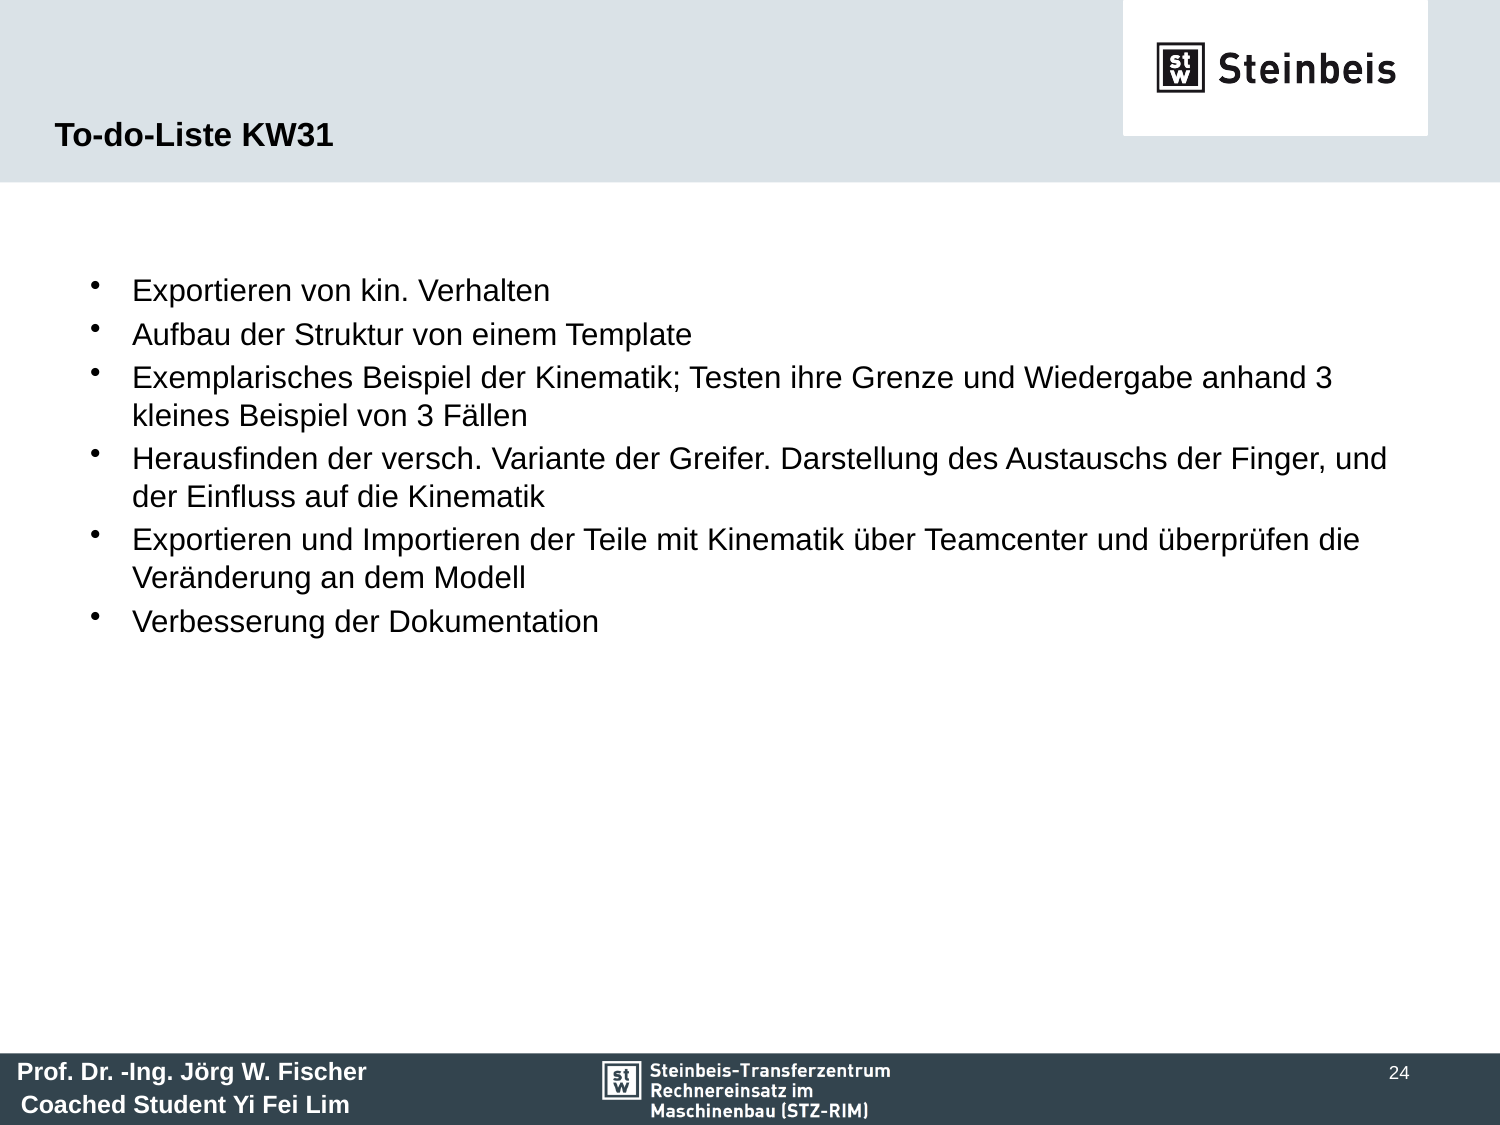

# To-do-Liste KW31
Exportieren von kin. Verhalten
Aufbau der Struktur von einem Template
Exemplarisches Beispiel der Kinematik; Testen ihre Grenze und Wiedergabe anhand 3 kleines Beispiel von 3 Fällen
Herausfinden der versch. Variante der Greifer. Darstellung des Austauschs der Finger, und der Einfluss auf die Kinematik
Exportieren und Importieren der Teile mit Kinematik über Teamcenter und überprüfen die Veränderung an dem Modell
Verbesserung der Dokumentation

24